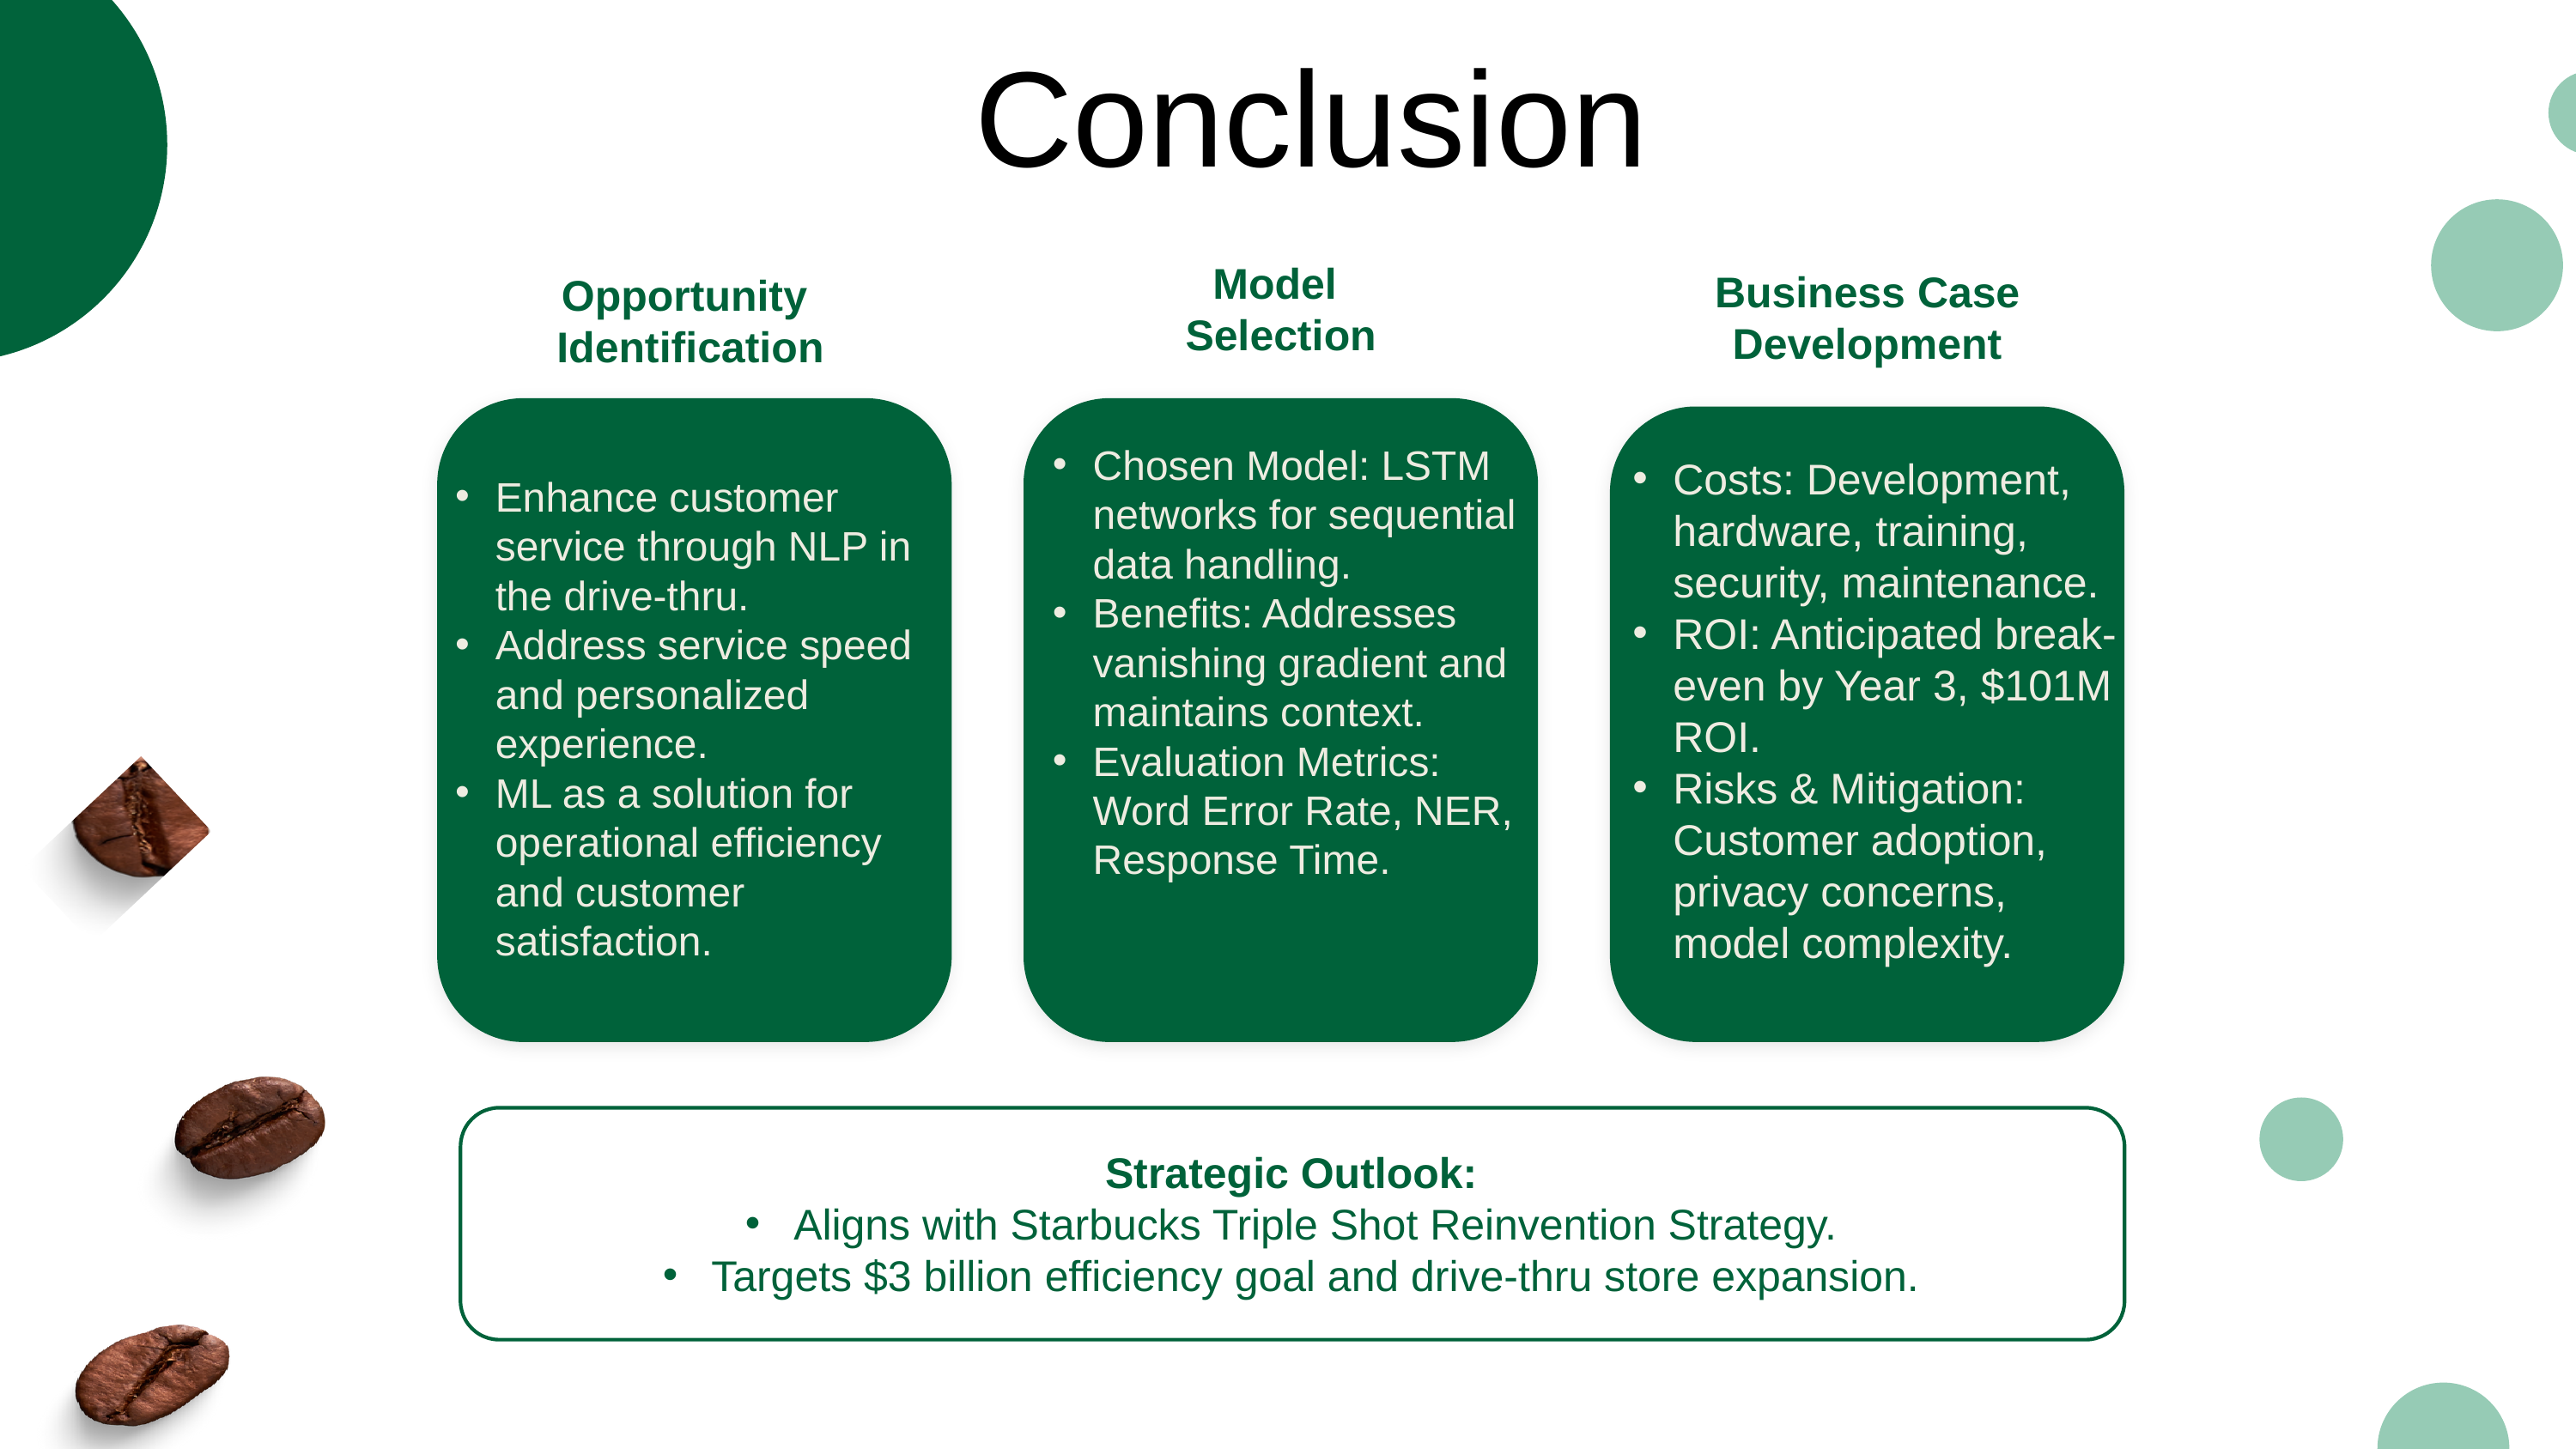

Conclusion

Model
Selection
Business Case Development
Opportunity
 Identification

Chosen Model: LSTM networks for sequential data handling.
Benefits: Addresses vanishing gradient and maintains context.
Evaluation Metrics: Word Error Rate, NER, Response Time.
Costs: Development, hardware, training, security, maintenance.
ROI: Anticipated break-even by Year 3, $101M ROI.
Risks & Mitigation: Customer adoption, privacy concerns, model complexity.
Enhance customer service through NLP in the drive-thru.
Address service speed and personalized experience.
ML as a solution for operational efficiency and customer satisfaction.

Strategic Outlook:
Aligns with Starbucks Triple Shot Reinvention Strategy.
Targets $3 billion efficiency goal and drive-thru store expansion.